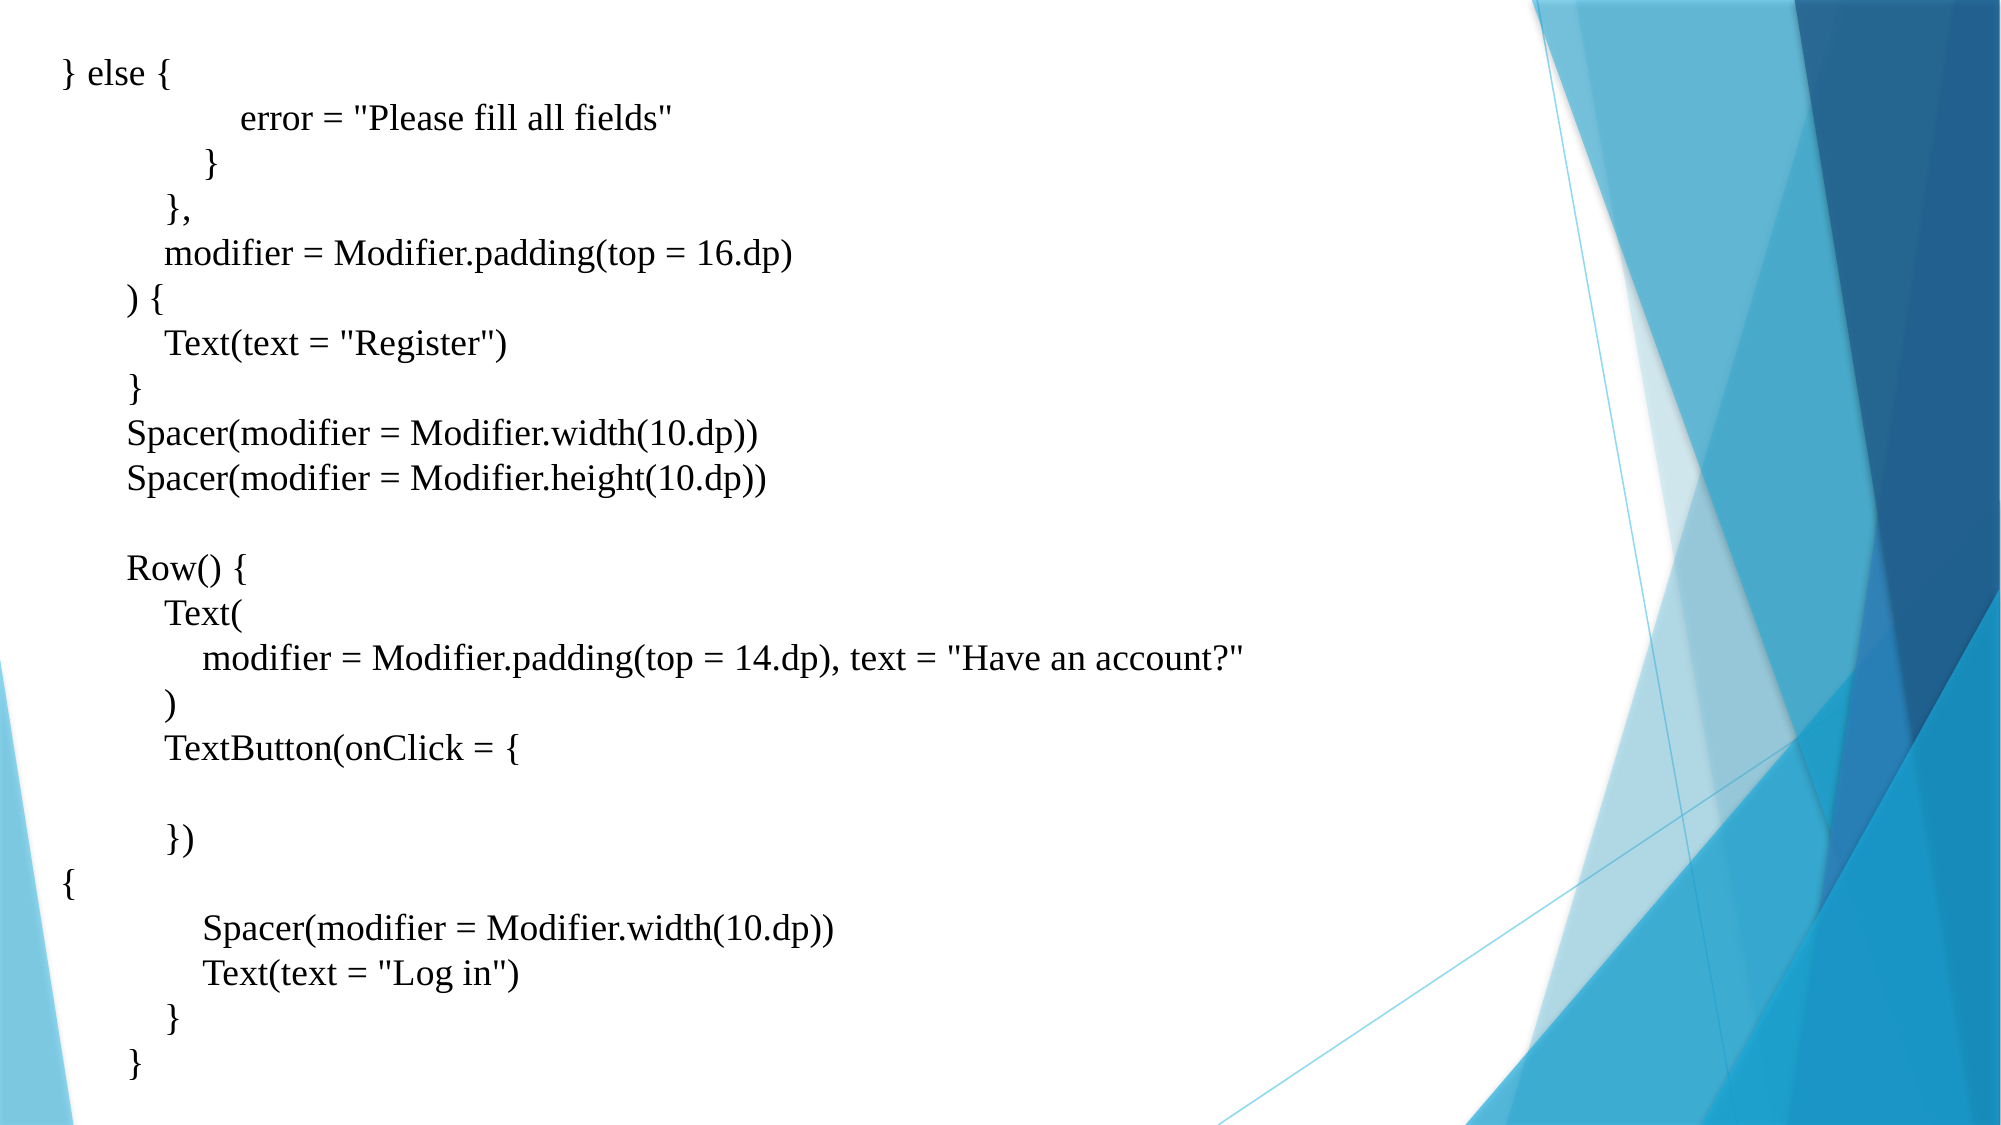

} else {
                    error = "Please fill all fields"
                }
            },
            modifier = Modifier.padding(top = 16.dp)
        ) {
            Text(text = "Register")
        }
        Spacer(modifier = Modifier.width(10.dp))
        Spacer(modifier = Modifier.height(10.dp))

        Row() {
            Text(
                modifier = Modifier.padding(top = 14.dp), text = "Have an account?"
            )
            TextButton(onClick = {

            })
 {
                Spacer(modifier = Modifier.width(10.dp))
                Text(text = "Log in")
            }
        }